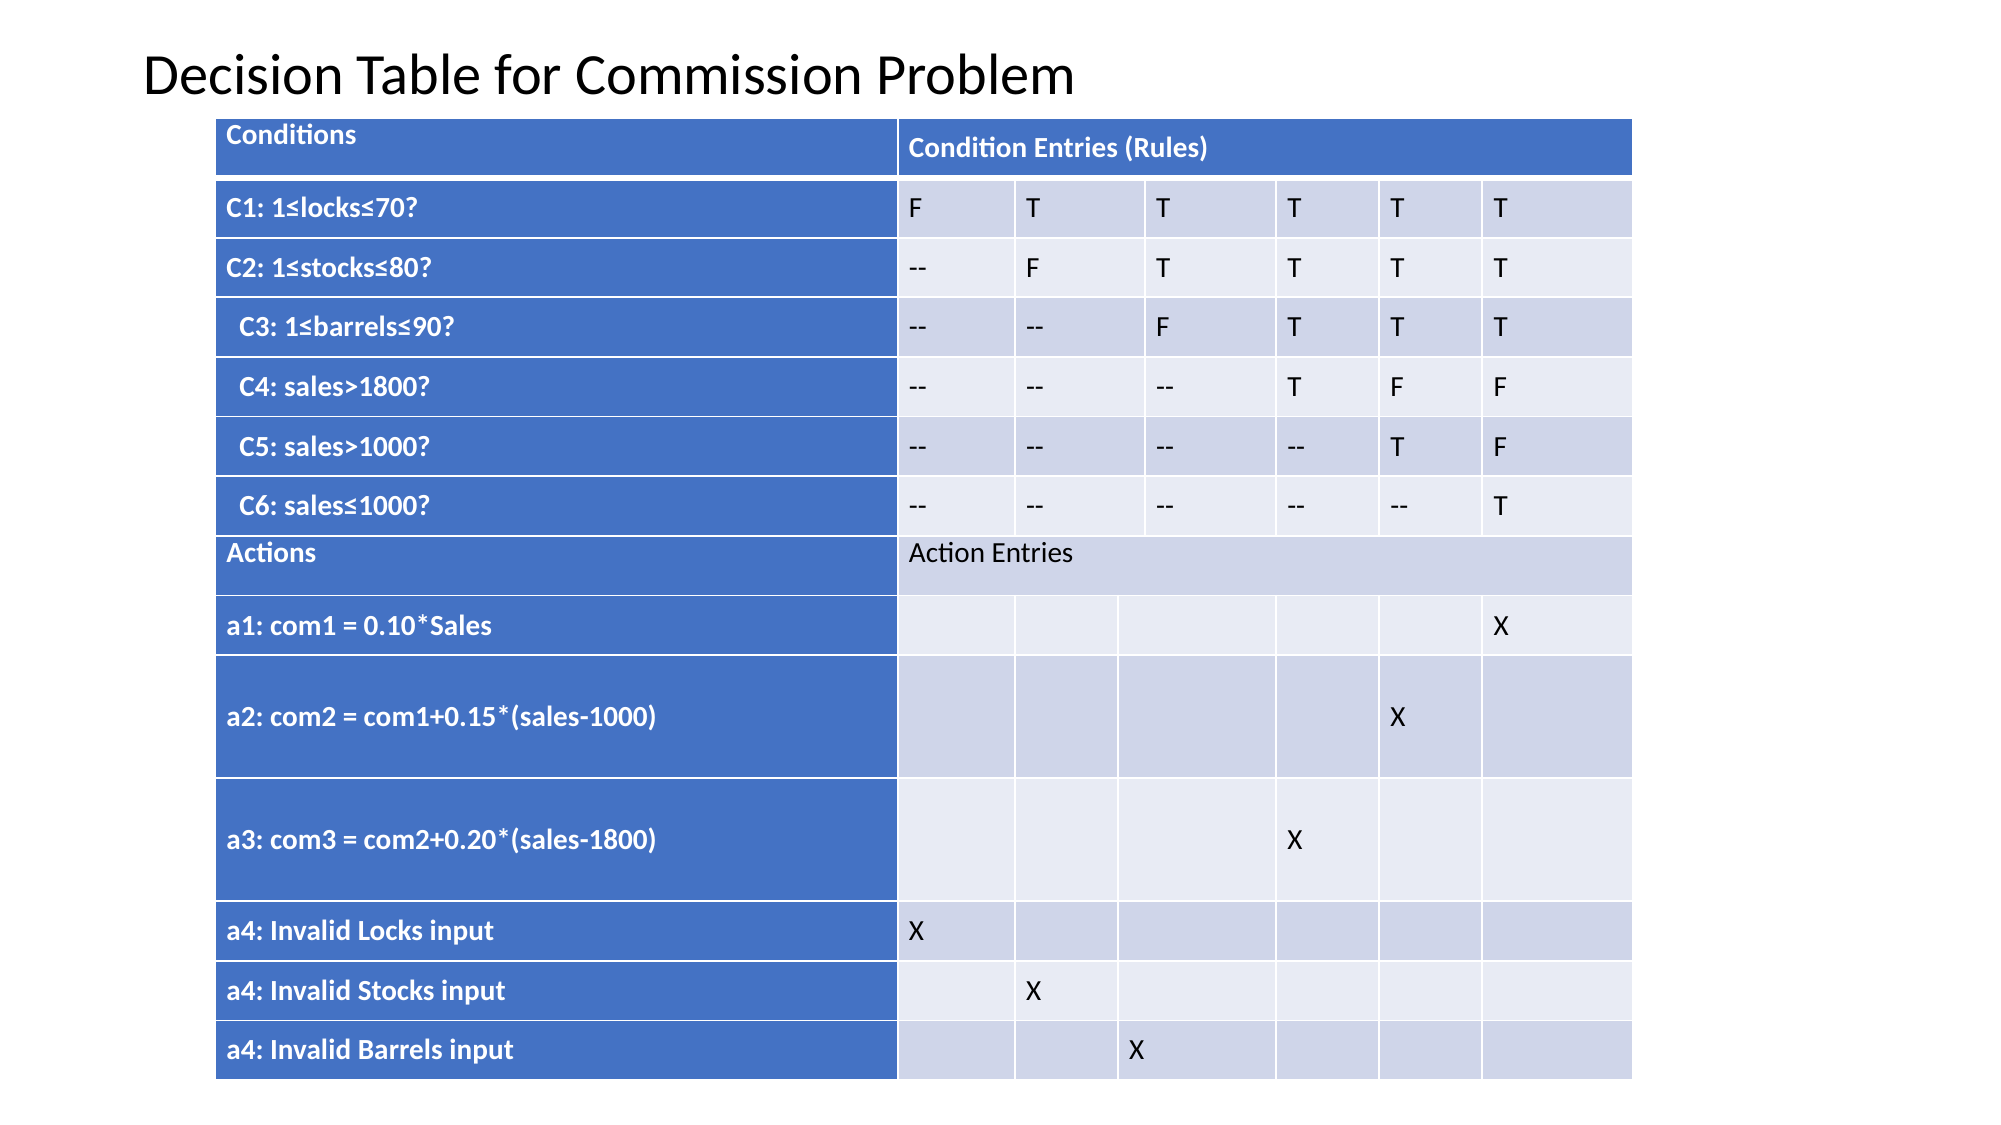

# Decision Table for Commission Problem
| Conditions | Condition Entries (Rules) |  |  |  |  |  |  |
| --- | --- | --- | --- | --- | --- | --- | --- |
| C1: 1≤locks≤70? | F | T | T | T | T | T | T |
| C2: 1≤stocks≤80? | -- | F | T | T | T | T | T |
| C3: 1≤barrels≤90? | -- | -- | F | F | T | T | T |
| C4: sales>1800? | -- | -- | -- | -- | T | F | F |
| C5: sales>1000? | -- | -- | -- | -- | -- | T | F |
| C6: sales≤1000? | -- | -- | -- | -- | -- | -- | T |
| Actions | Action Entries |  |  |  |  |  |  |
| a1: com1 = 0.10\*Sales |  |  |  |  |  |  | X |
| a2: com2 = com1+0.15\*(sales-1000) |  |  |  |  |  | X |  |
| a3: com3 = com2+0.20\*(sales-1800) |  |  |  |  | X |  |  |
| a4: Invalid Locks input | X |  |  |  |  |  |  |
| a4: Invalid Stocks input |  | X |  |  |  |  |  |
| a4: Invalid Barrels input |  |  | X |  |  |  |  |